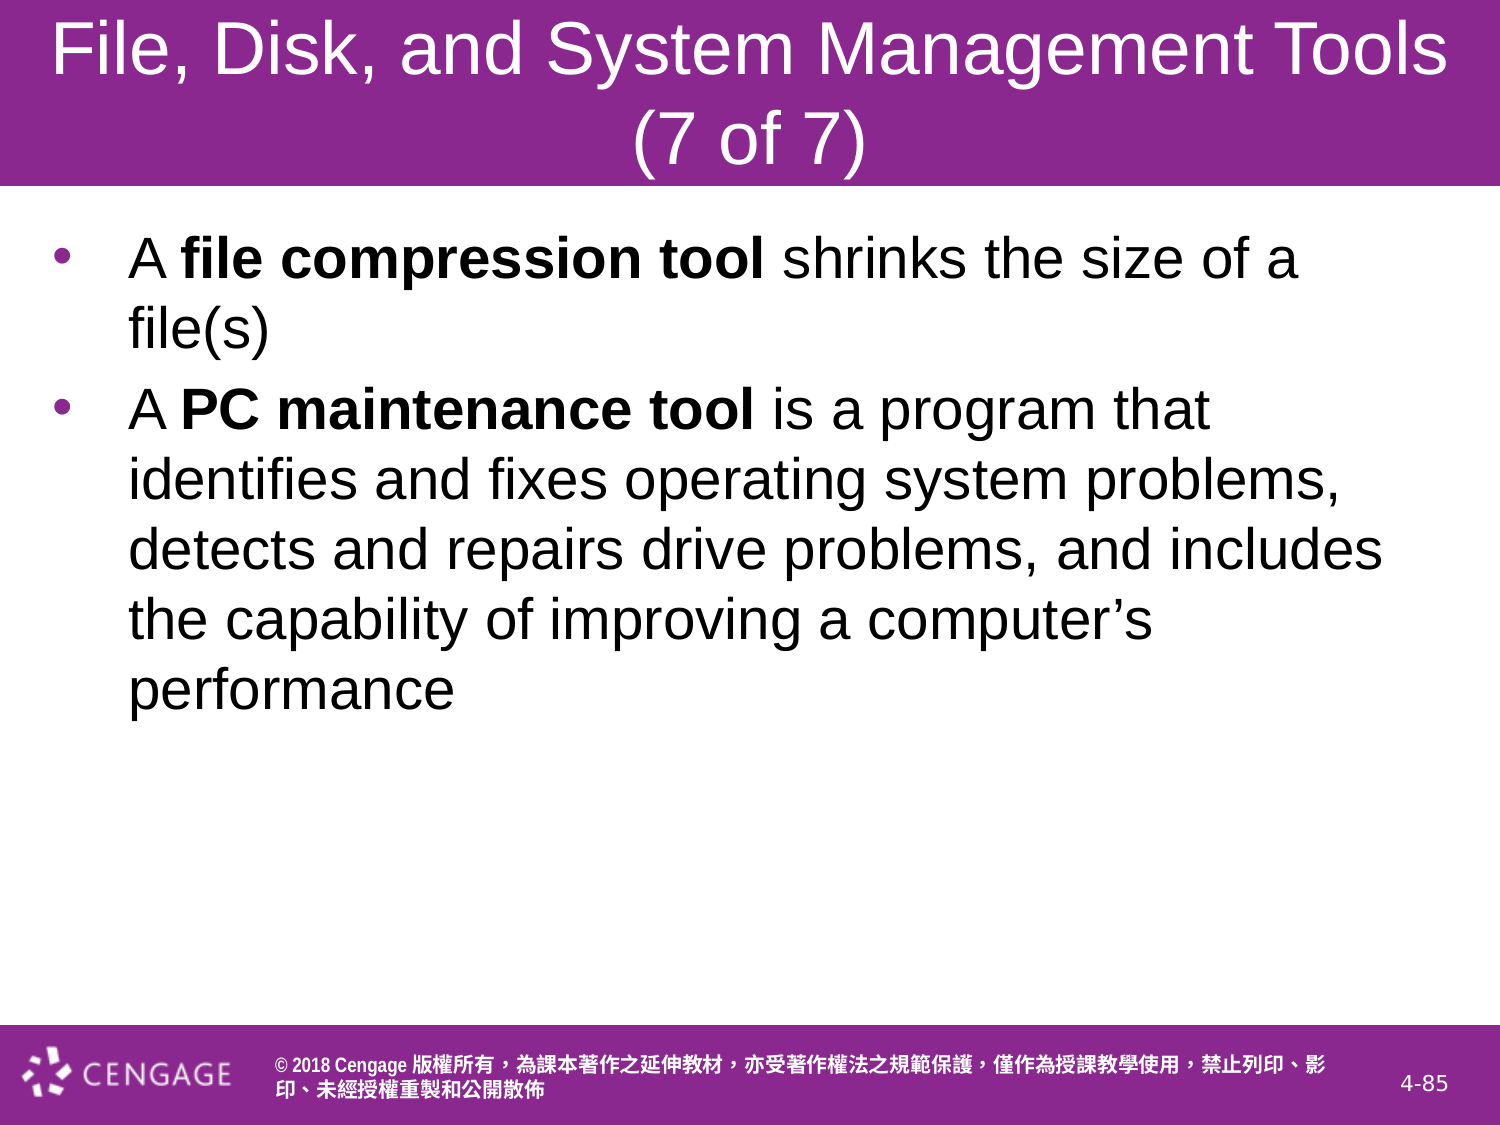

# File, Disk, and System Management Tools (7 of 7)
A file compression tool shrinks the size of a file(s)
A PC maintenance tool is a program that identifies and fixes operating system problems, detects and repairs drive problems, and includes the capability of improving a computer’s performance